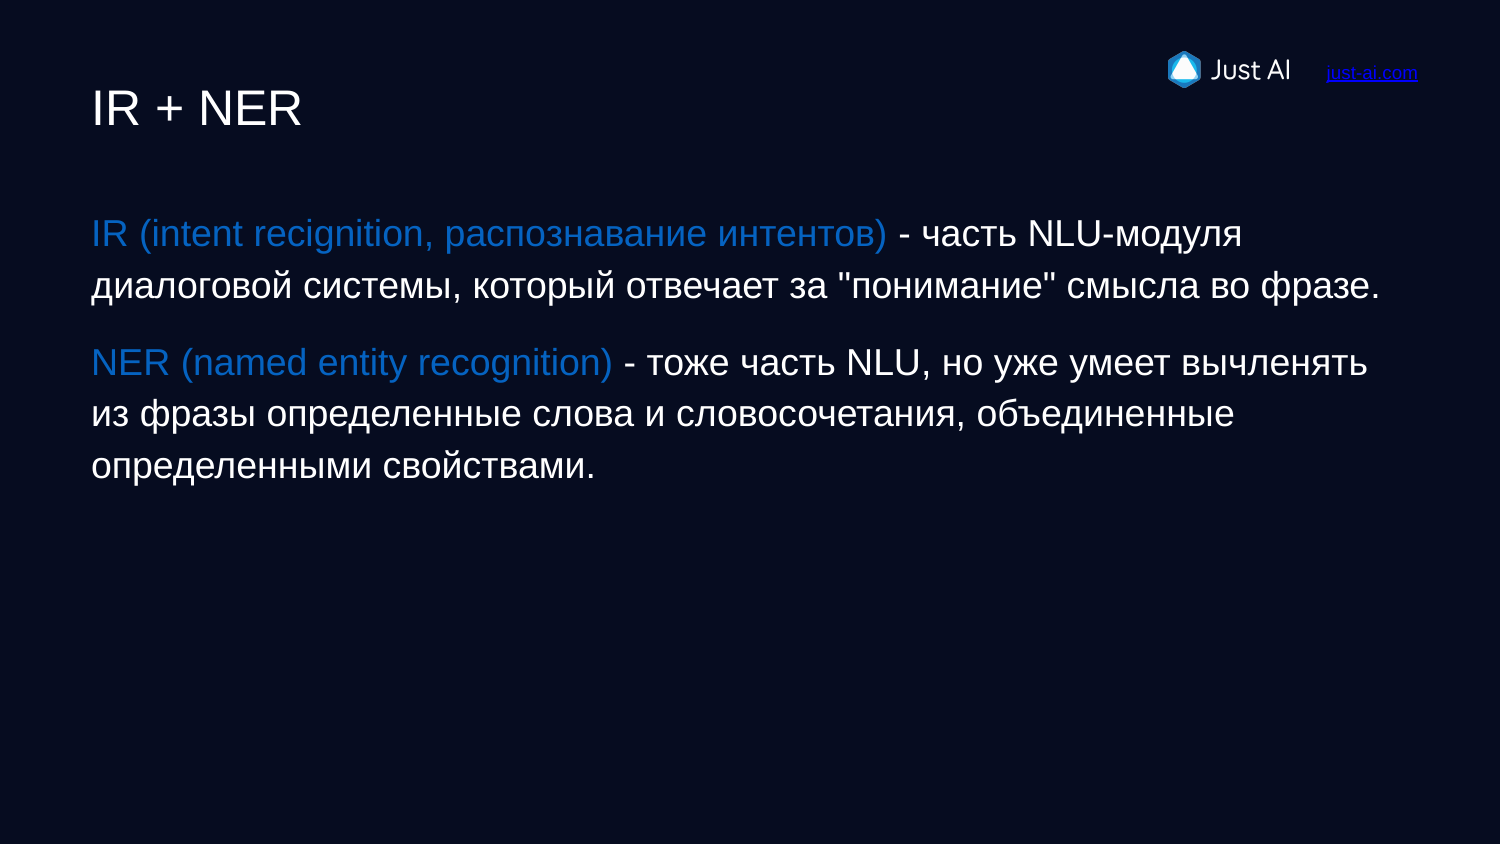

# IR + NER
IR (intent recignition, распознавание интентов) - часть NLU-модуля диалоговой системы, который отвечает за "понимание" смысла во фразе.
NER (named entity recognition) - тоже часть NLU, но уже умеет вычленять из фразы определенные слова и словосочетания, объединенные определенными свойствами.